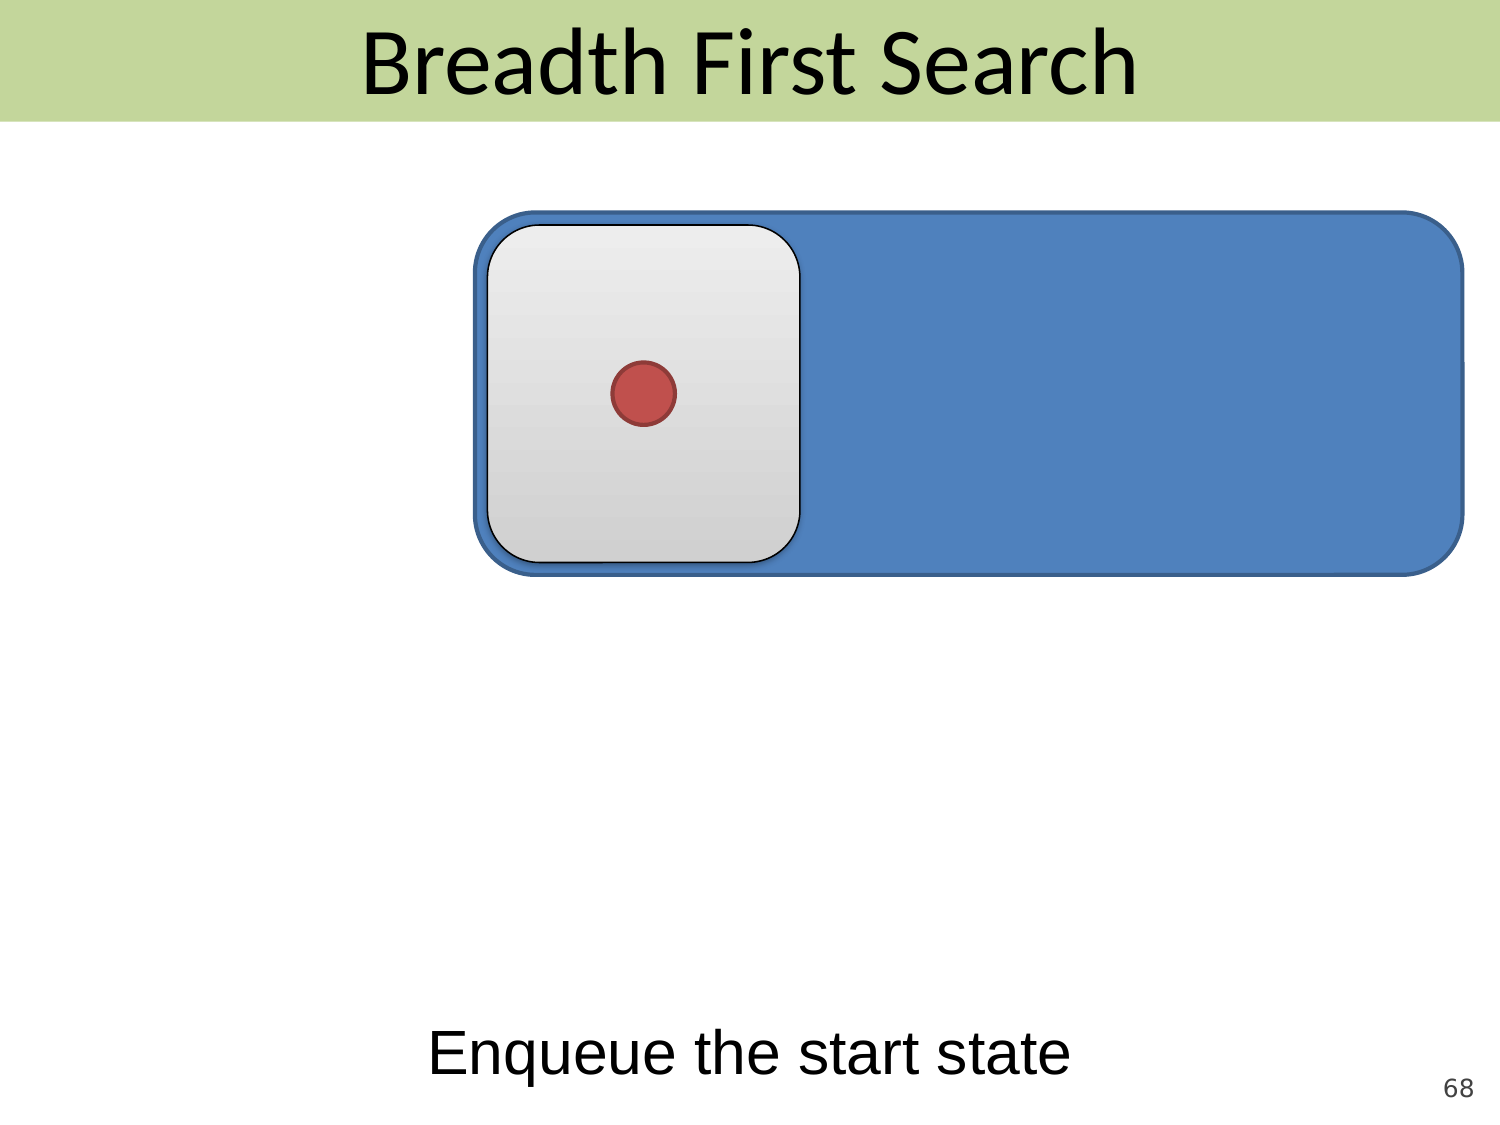

# Breadth First Search

Enqueue the start state